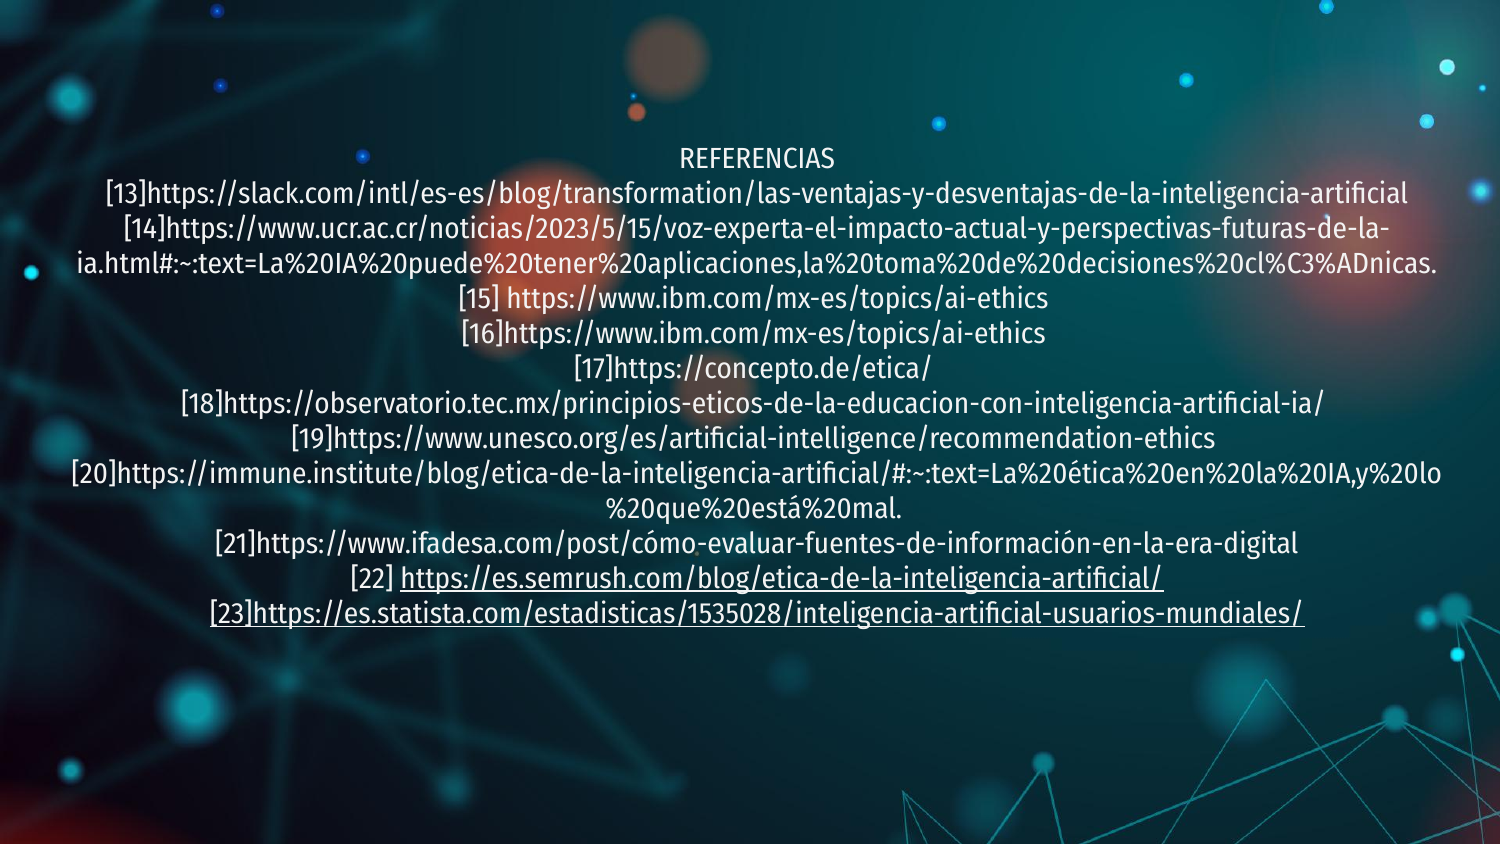

REFERENCIAS
[13]https://slack.com/intl/es-es/blog/transformation/las-ventajas-y-desventajas-de-la-inteligencia-artificial
[14]https://www.ucr.ac.cr/noticias/2023/5/15/voz-experta-el-impacto-actual-y-perspectivas-futuras-de-la-ia.html#:~:text=La%20IA%20puede%20tener%20aplicaciones,la%20toma%20de%20decisiones%20cl%C3%ADnicas.
[15] https://www.ibm.com/mx-es/topics/ai-ethics
[16]https://www.ibm.com/mx-es/topics/ai-ethics
[17]https://concepto.de/etica/
[18]https://observatorio.tec.mx/principios-eticos-de-la-educacion-con-inteligencia-artificial-ia/
[19]https://www.unesco.org/es/artificial-intelligence/recommendation-ethics
[20]https://immune.institute/blog/etica-de-la-inteligencia-artificial/#:~:text=La%20ética%20en%20la%20IA,y%20lo%20que%20está%20mal.
[21]https://www.ifadesa.com/post/cómo-evaluar-fuentes-de-información-en-la-era-digital
[22] https://es.semrush.com/blog/etica-de-la-inteligencia-artificial/
[23]https://es.statista.com/estadisticas/1535028/inteligencia-artificial-usuarios-mundiales/